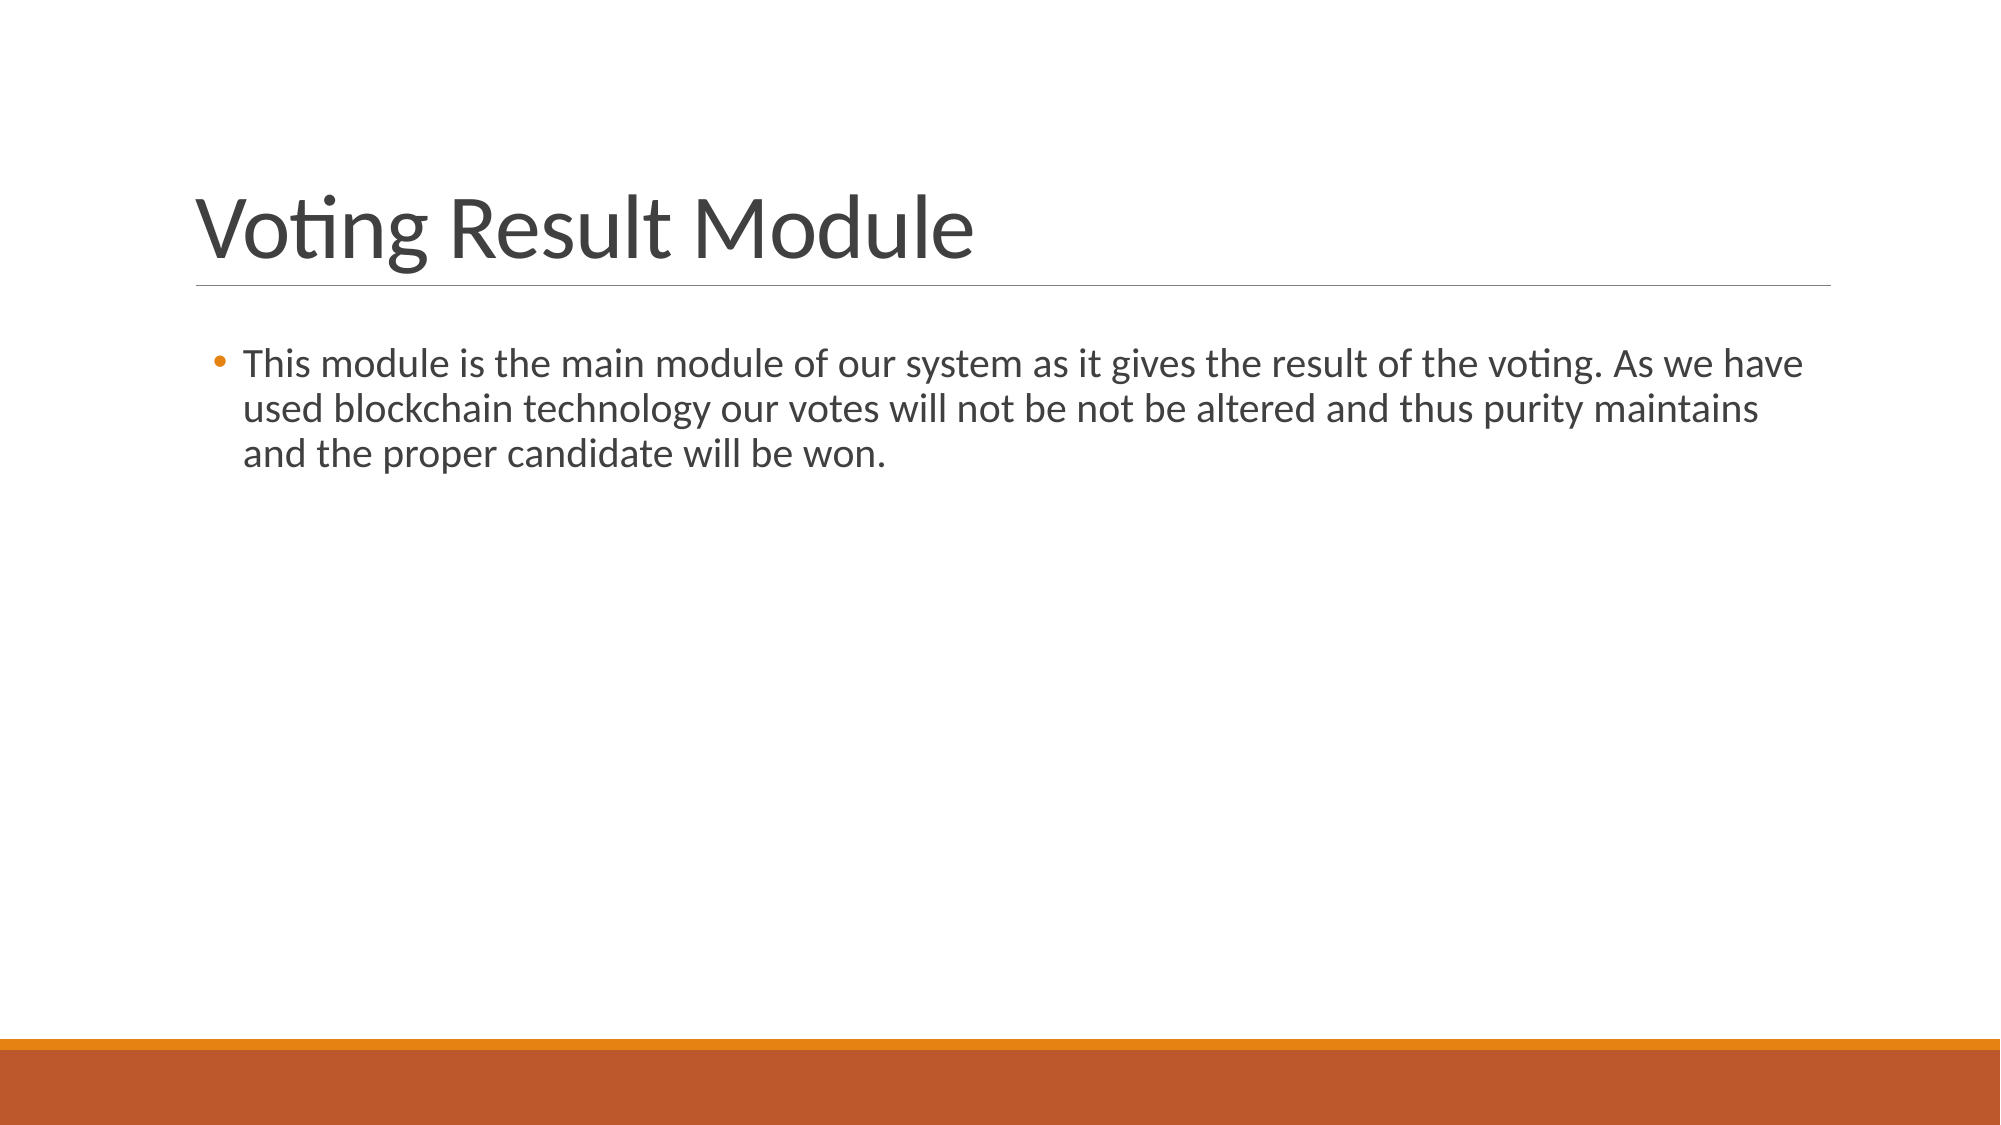

# Voting Result Module
This module is the main module of our system as it gives the result of the voting. As we have used blockchain technology our votes will not be not be altered and thus purity maintains and the proper candidate will be won.